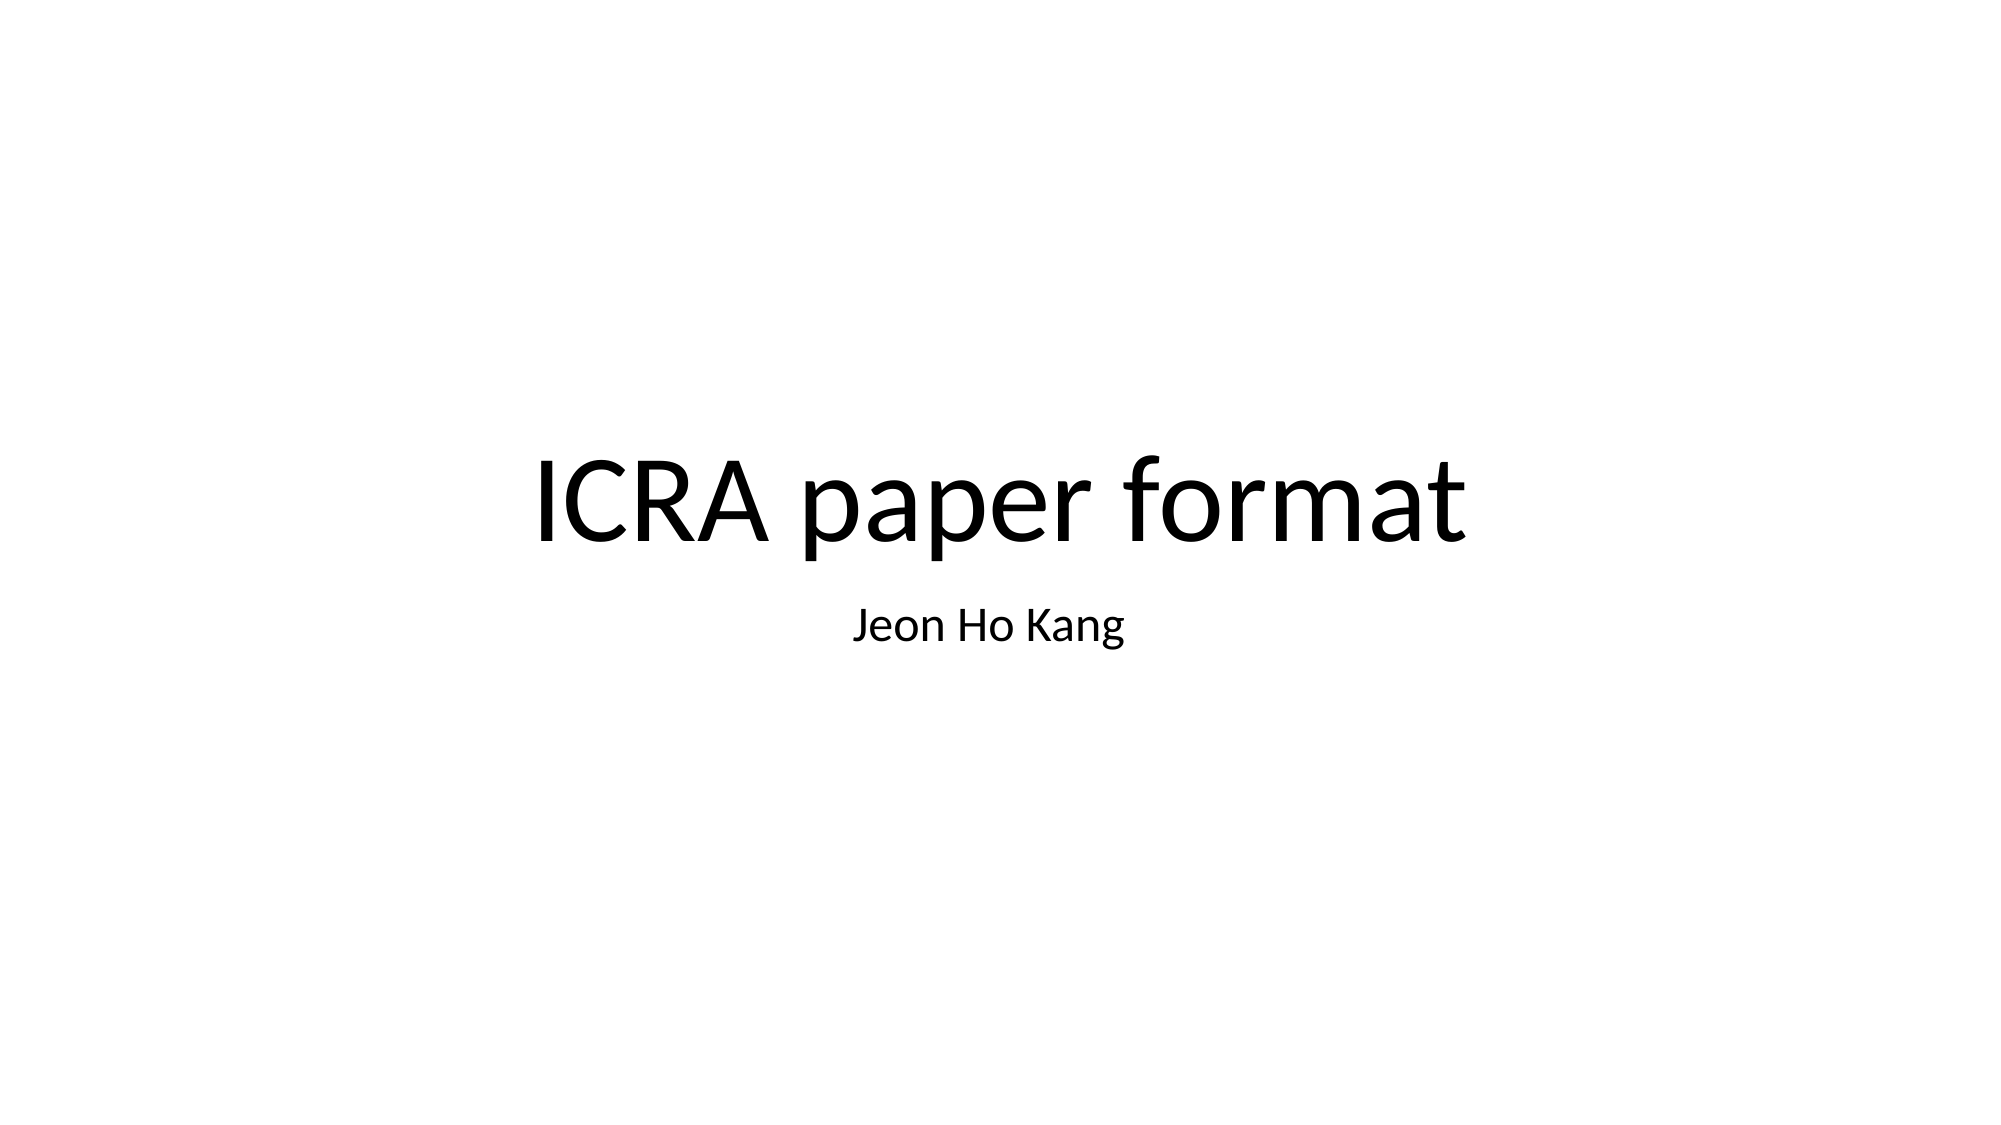

# ICRA paper format
Jeon Ho Kang